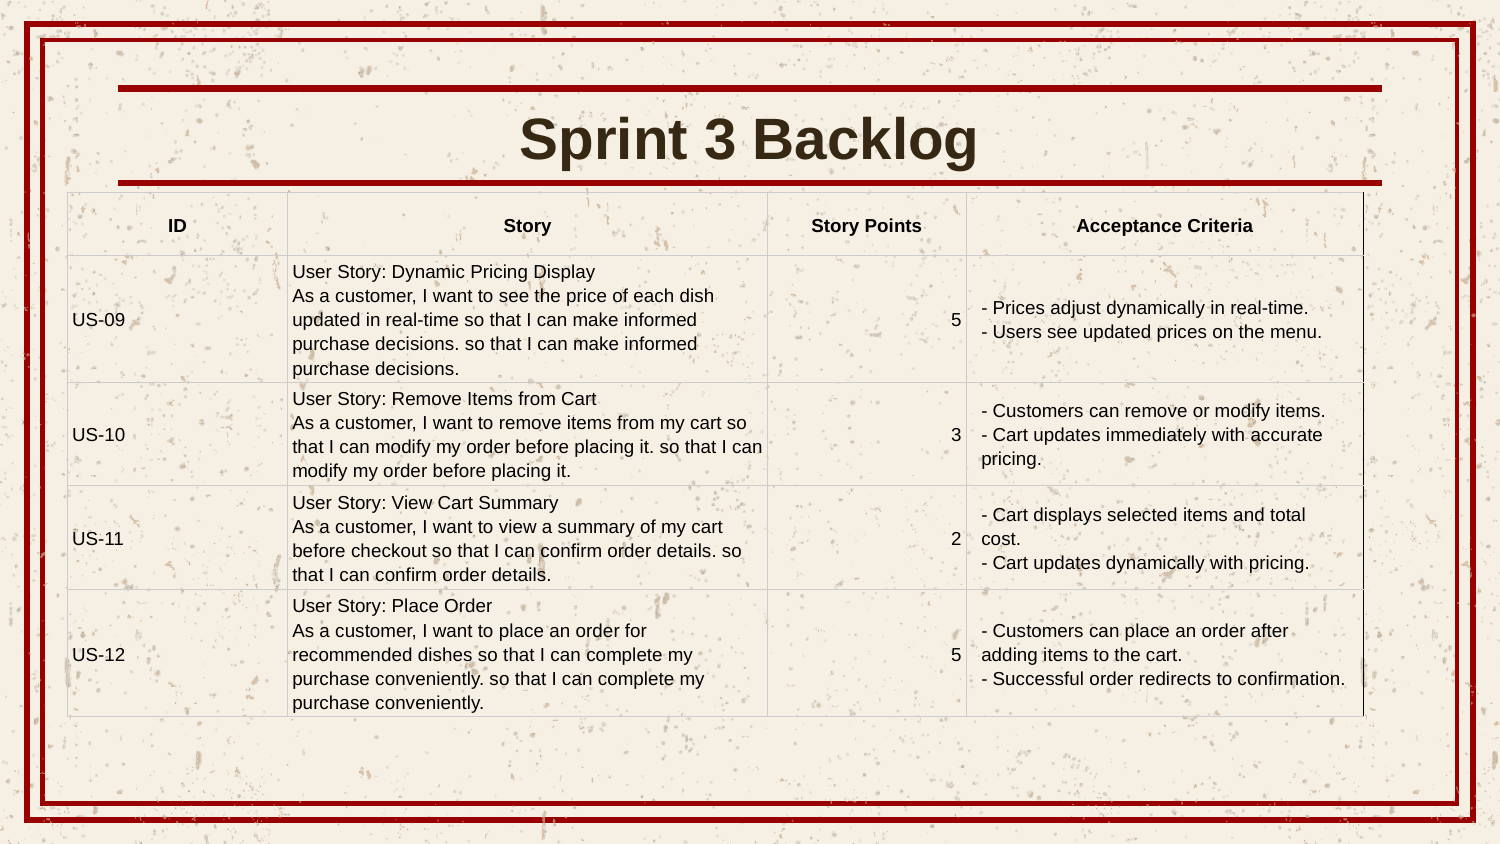

# Sprint 3 Backlog
| ID | Story | Story Points | Acceptance Criteria |
| --- | --- | --- | --- |
| US-09 | User Story: Dynamic Pricing Display As a customer, I want to see the price of each dish updated in real-time so that I can make informed purchase decisions. so that I can make informed purchase decisions. | 5 | - Prices adjust dynamically in real-time. - Users see updated prices on the menu. |
| US-10 | User Story: Remove Items from Cart As a customer, I want to remove items from my cart so that I can modify my order before placing it. so that I can modify my order before placing it. | 3 | - Customers can remove or modify items. - Cart updates immediately with accurate pricing. |
| US-11 | User Story: View Cart Summary As a customer, I want to view a summary of my cart before checkout so that I can confirm order details. so that I can confirm order details. | 2 | - Cart displays selected items and total cost. - Cart updates dynamically with pricing. |
| US-12 | User Story: Place Order As a customer, I want to place an order for recommended dishes so that I can complete my purchase conveniently. so that I can complete my purchase conveniently. | 5 | - Customers can place an order after adding items to the cart. - Successful order redirects to confirmation. |